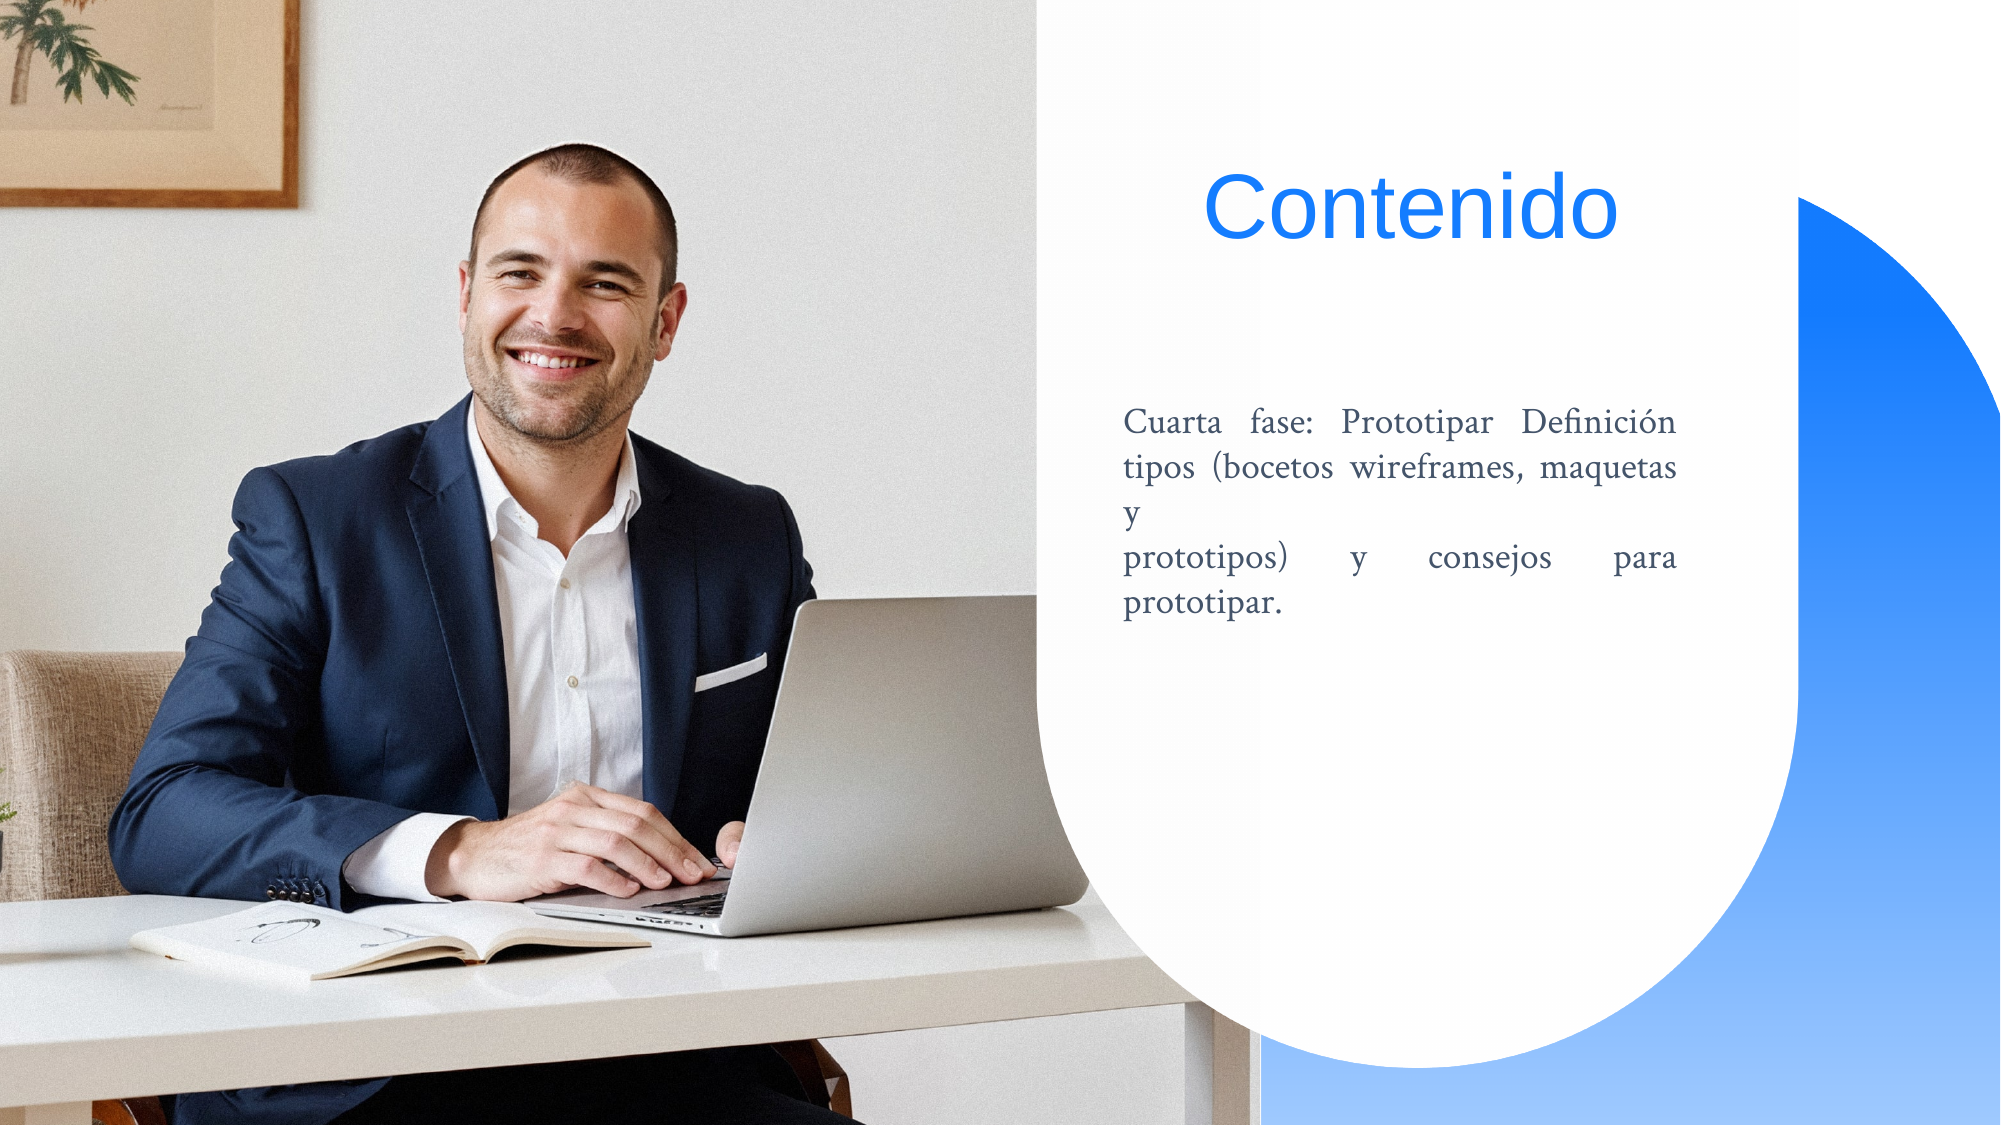

Contenido
Cuarta fase: Prototipar Definición tipos (bocetos wireframes, maquetas y
prototipos) y consejos para prototipar.